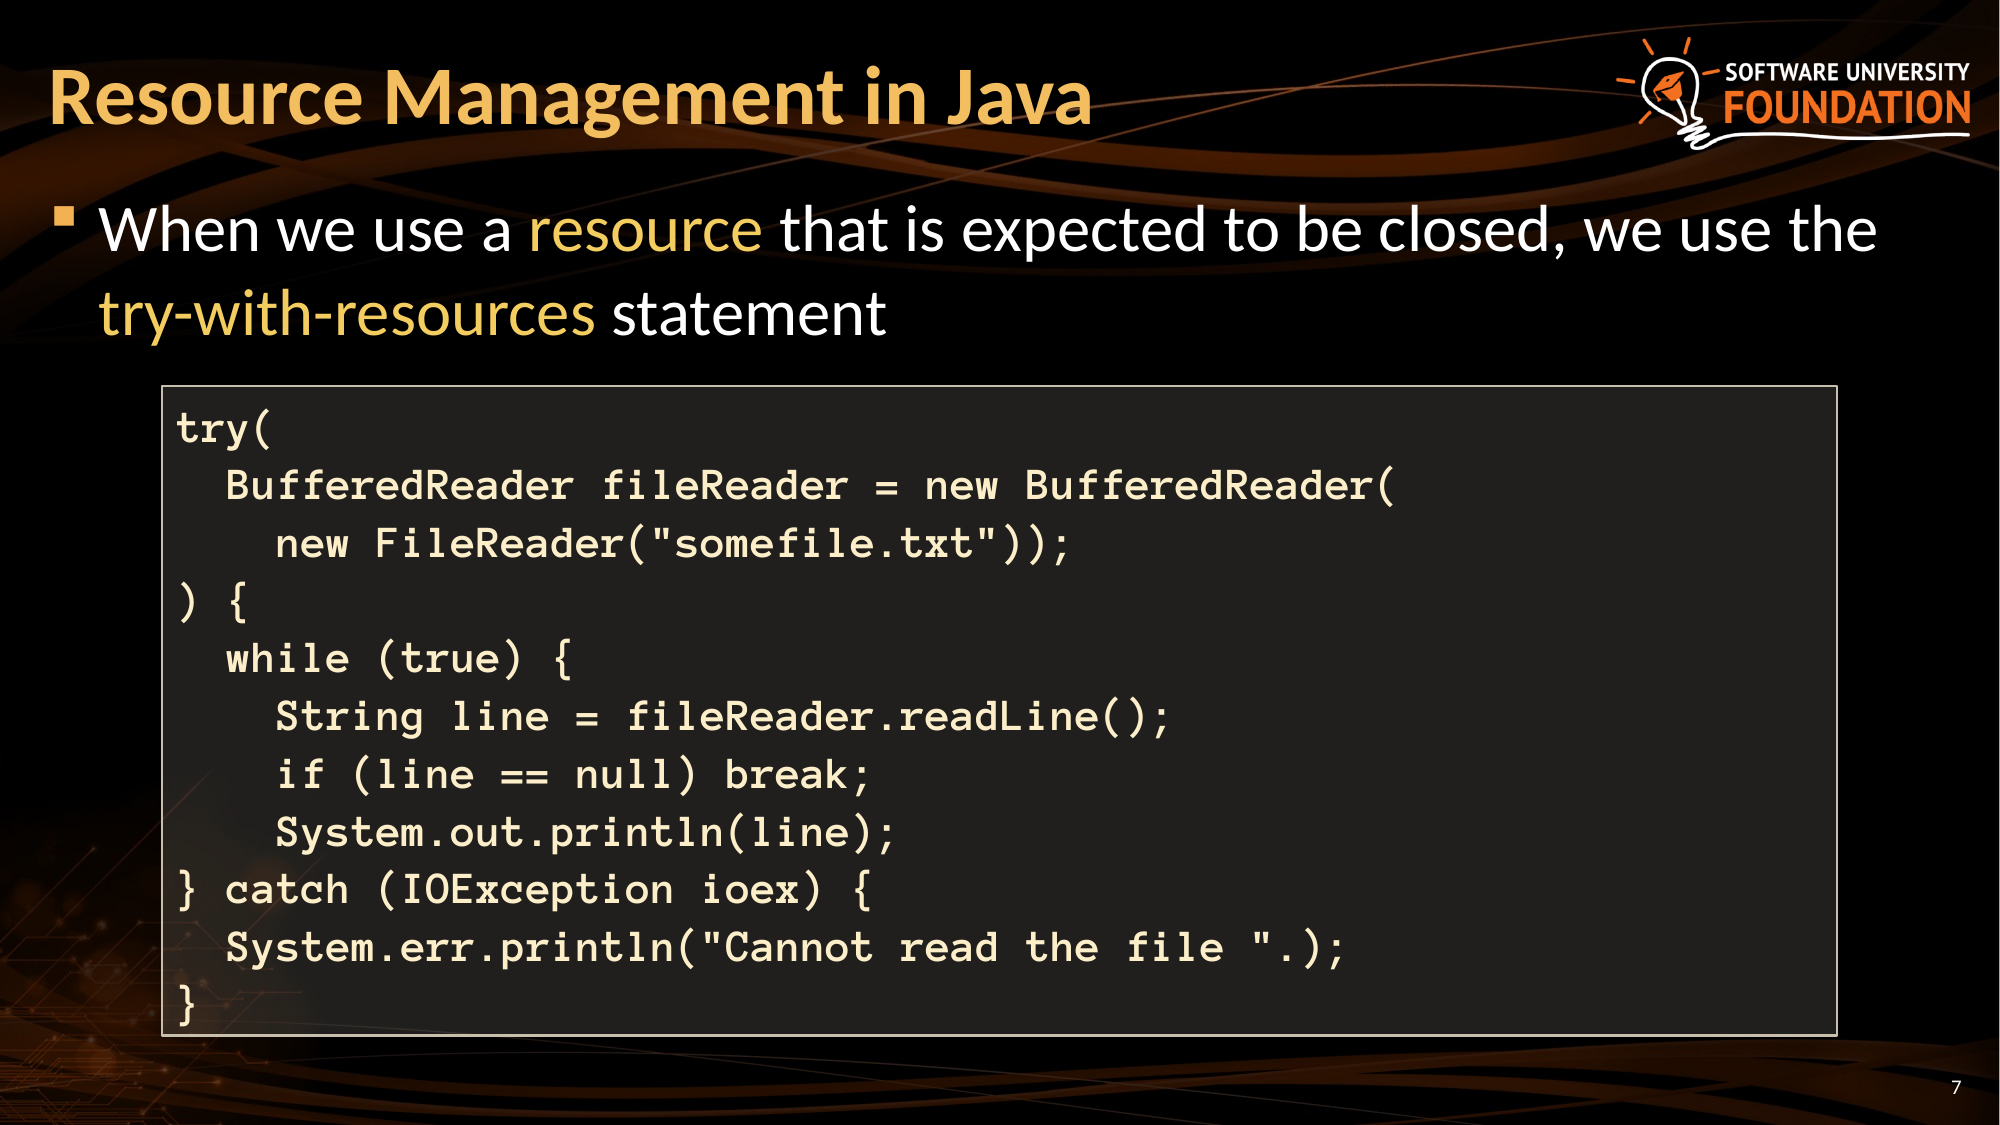

# Resource Management in Java
When we use a resource that is expected to be closed, we use the try-with-resources statement
try(
  BufferedReader fileReader = new BufferedReader(
    new FileReader("somefile.txt"));
) {
  while (true) {
    String line = fileReader.readLine();
    if (line == null) break;
    System.out.println(line);
} catch (IOException ioex) {
  System.err.println("Cannot read the file ".);
}
7